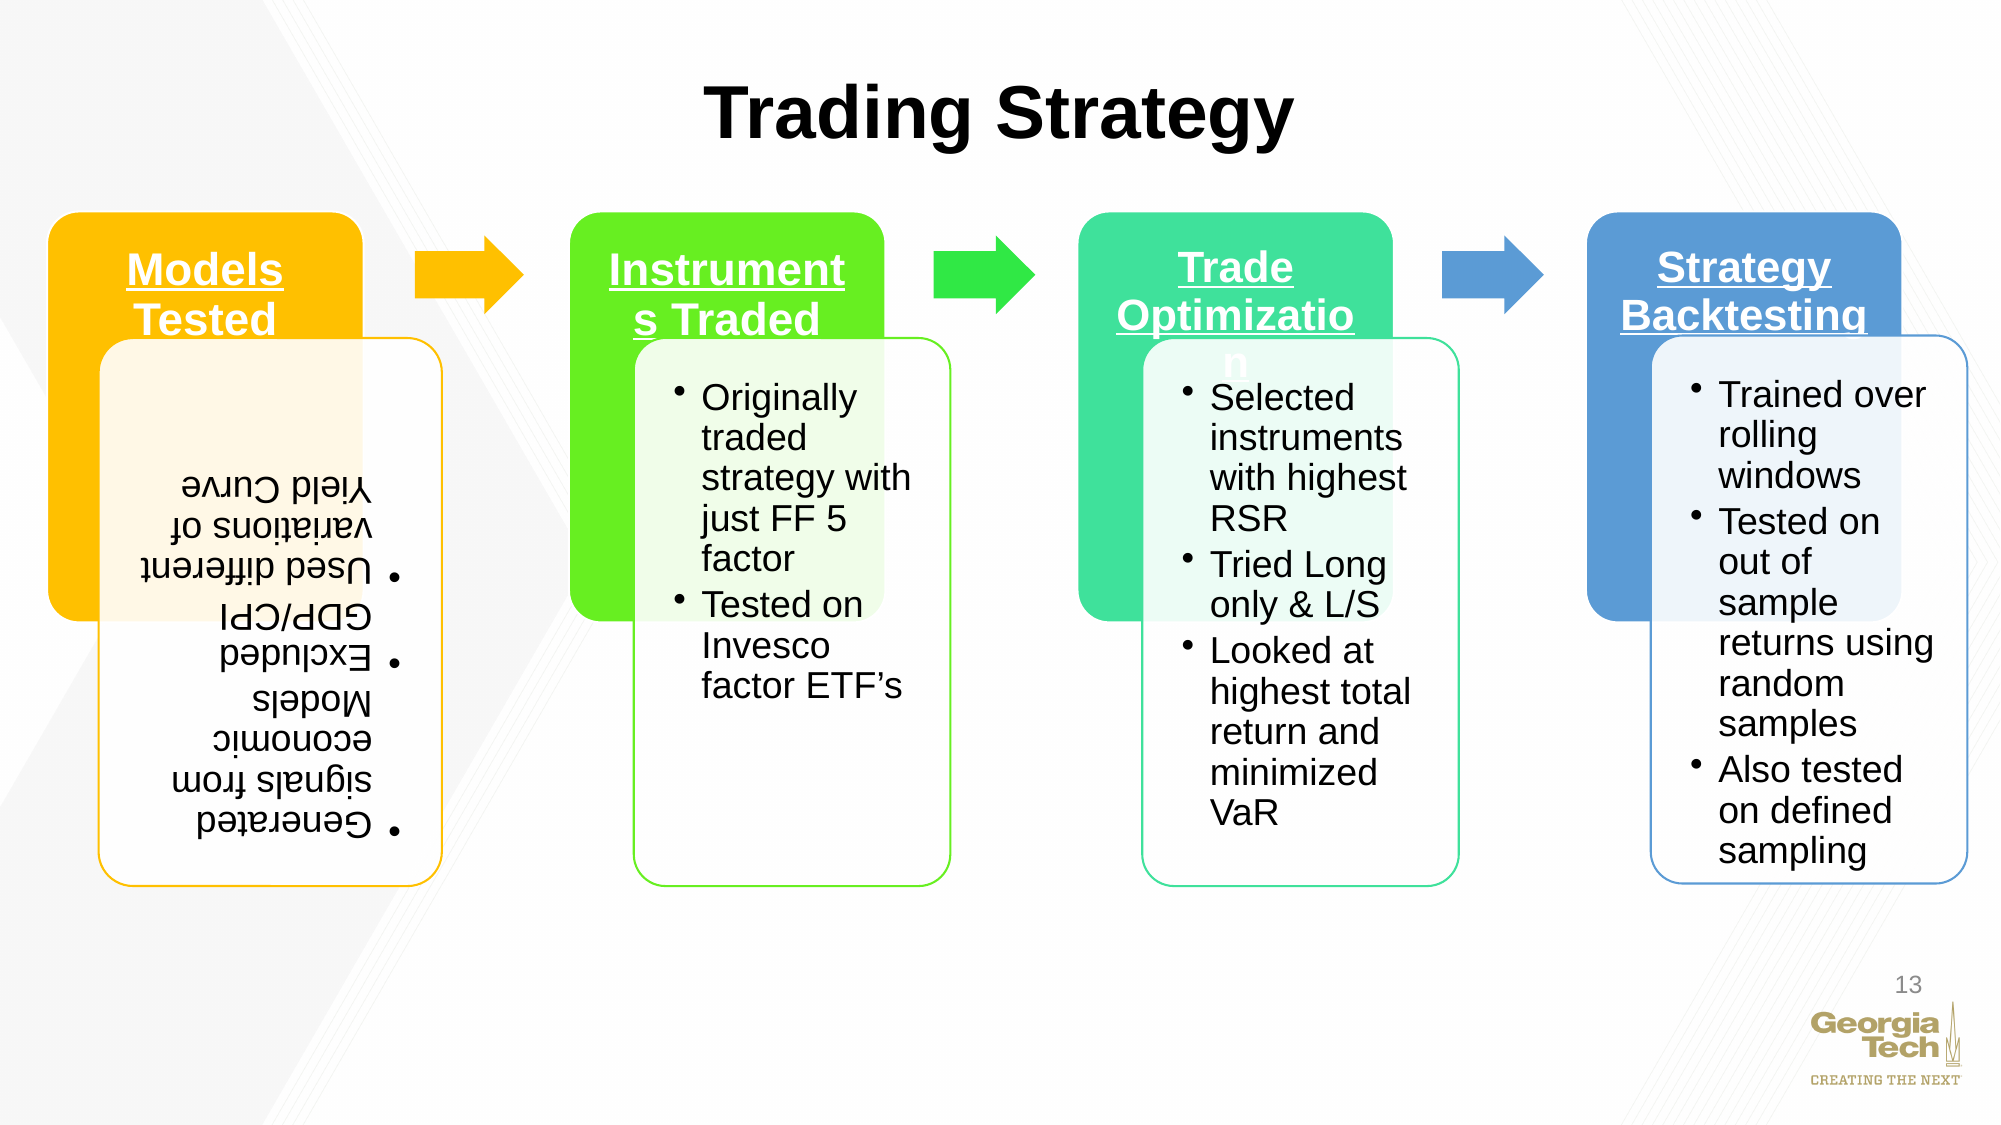

Trading Strategy
Models Tested
Generated signals from economic Models
Excluded GDP/CPI
Used different variations of Yield Curve

Instruments Traded
Originally traded strategy with just FF 5 factor
Tested on Invesco factor ETF’s

Trade Optimization
Selected instruments with highest RSR
Tried Long only & L/S
Looked at highest total return and minimized VaR

Strategy Backtesting
Trained over rolling windows
Tested on out of sample returns using random samples
Also tested on defined sampling
13